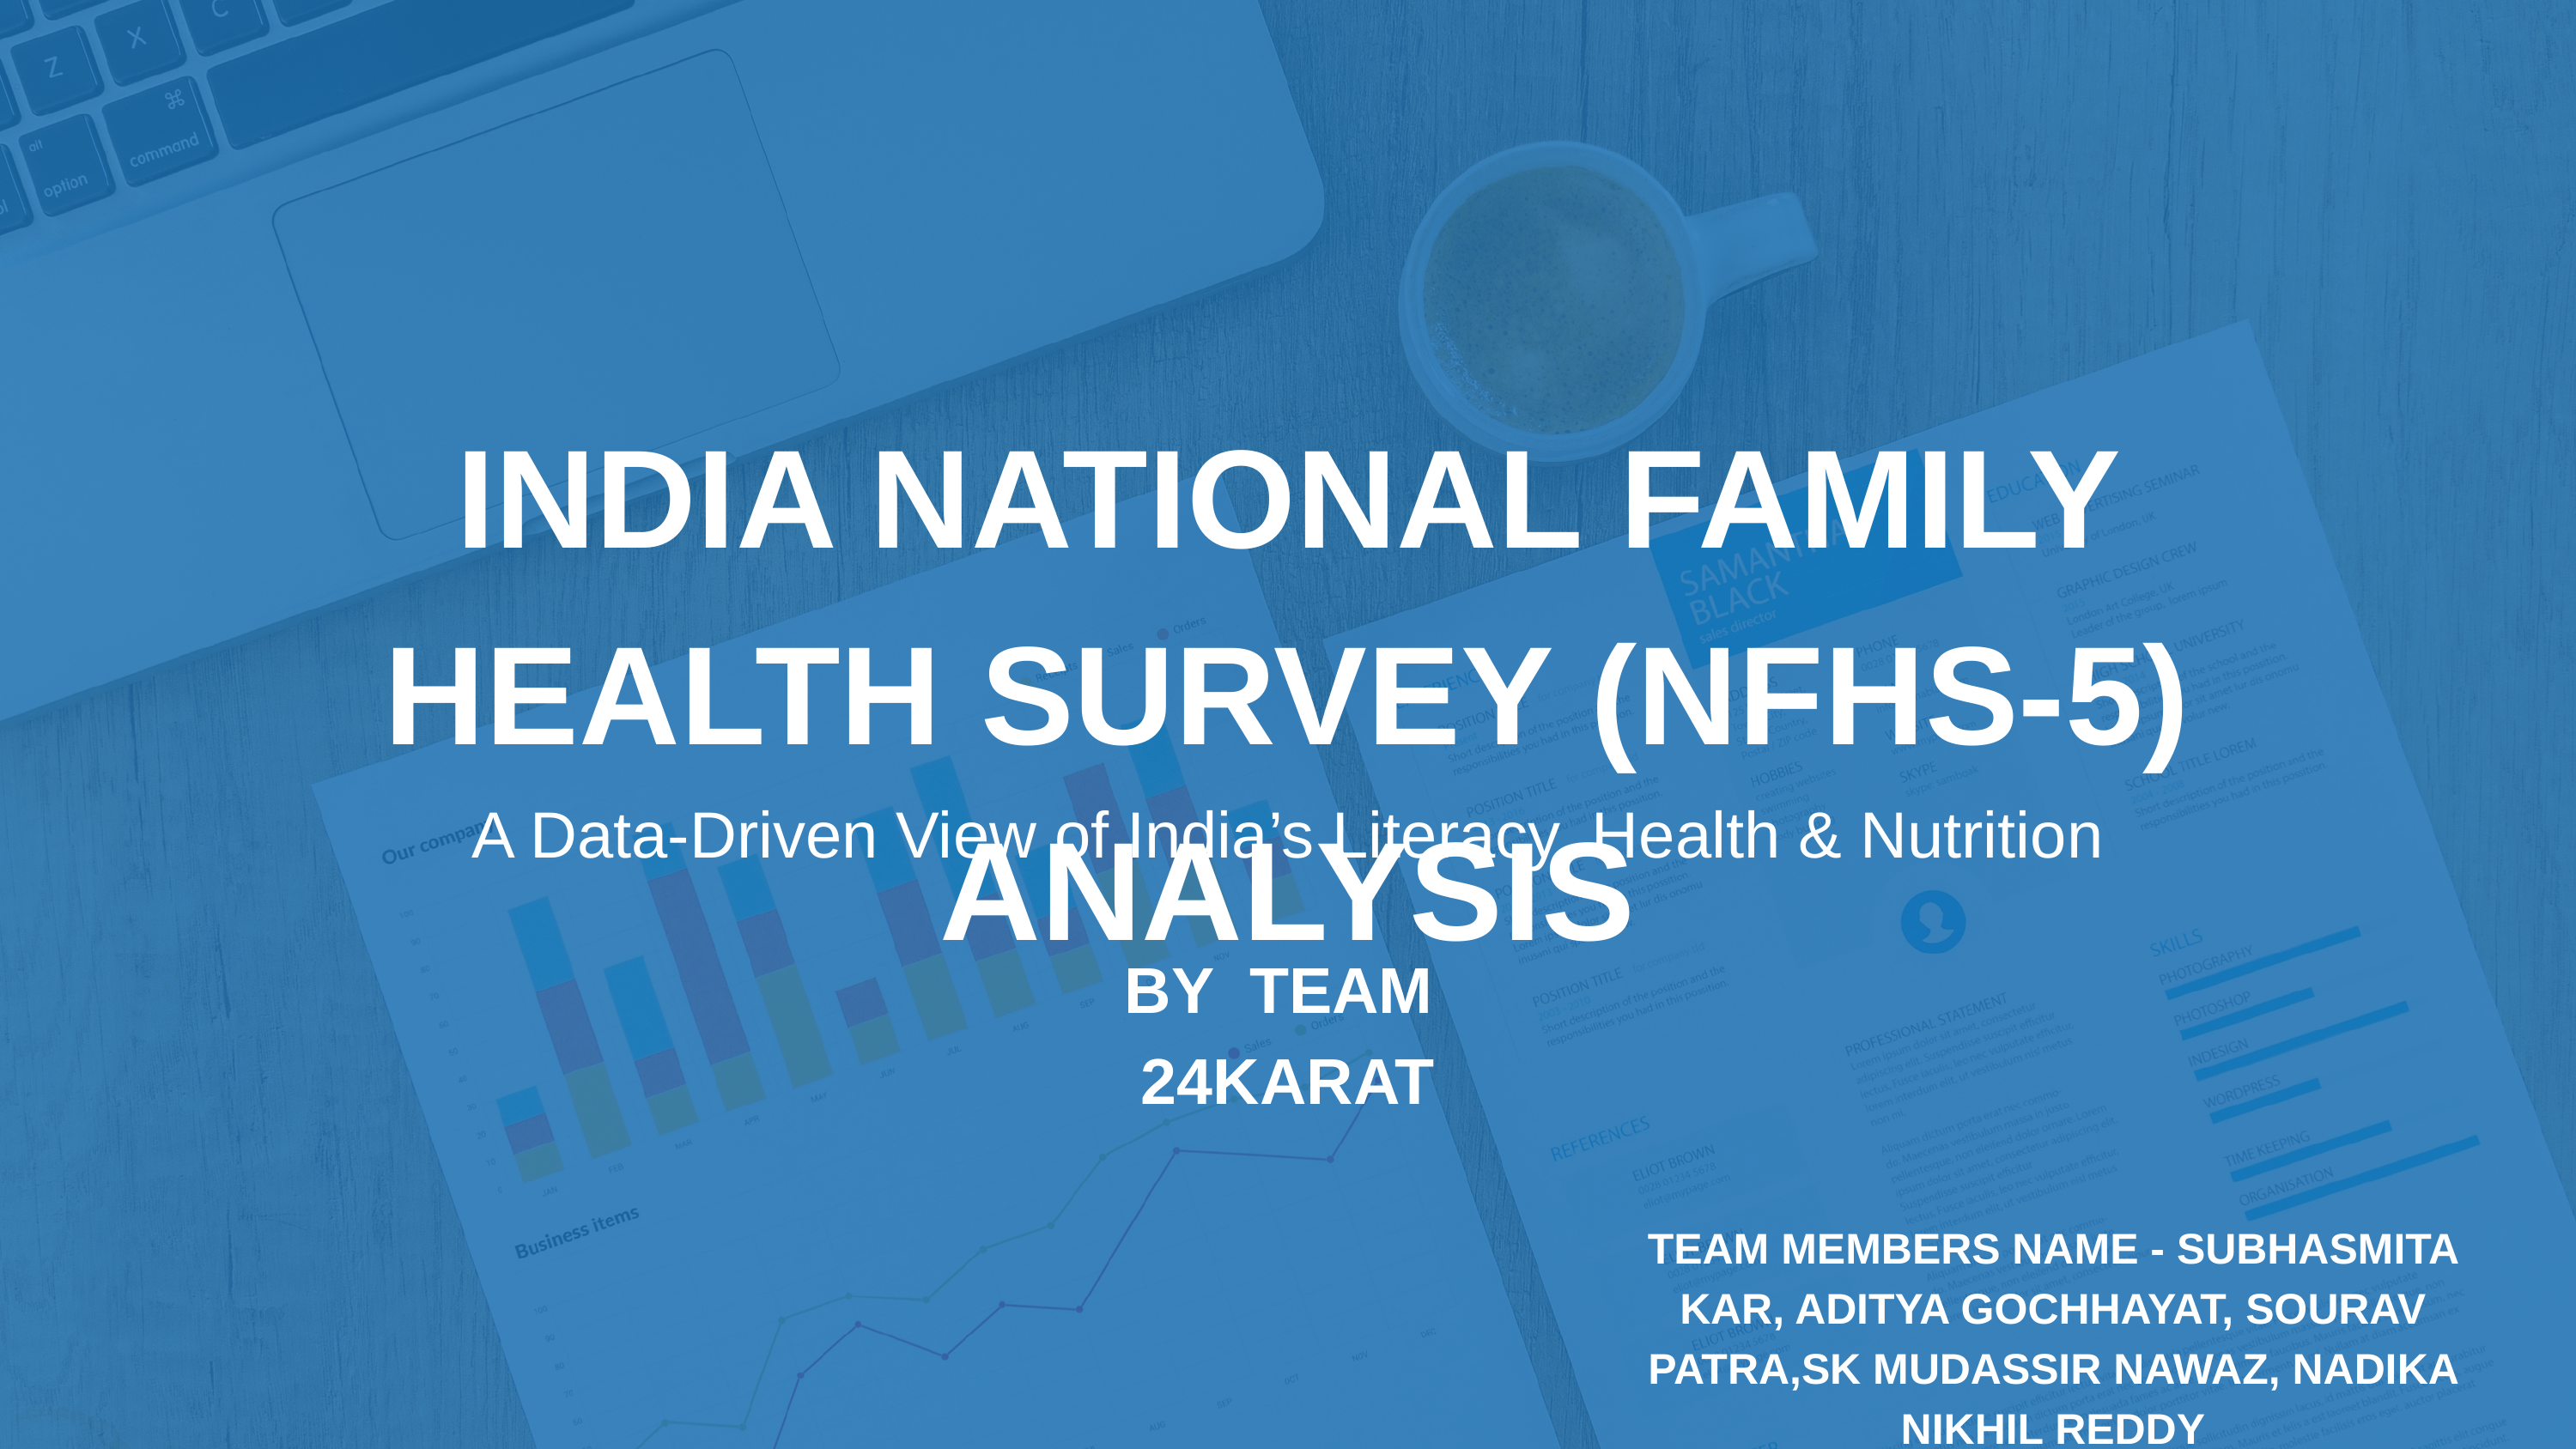

INDIA NATIONAL FAMILY HEALTH SURVEY (NFHS-5) ANALYSIS
A Data-Driven View of India’s Literacy, Health & Nutrition
BY  TEAM  24KARAT
TEAM MEMBERS NAME - SUBHASMITA KAR, ADITYA GOCHHAYAT, SOURAV PATRA,SK MUDASSIR NAWAZ, NADIKA NIKHIL REDDY